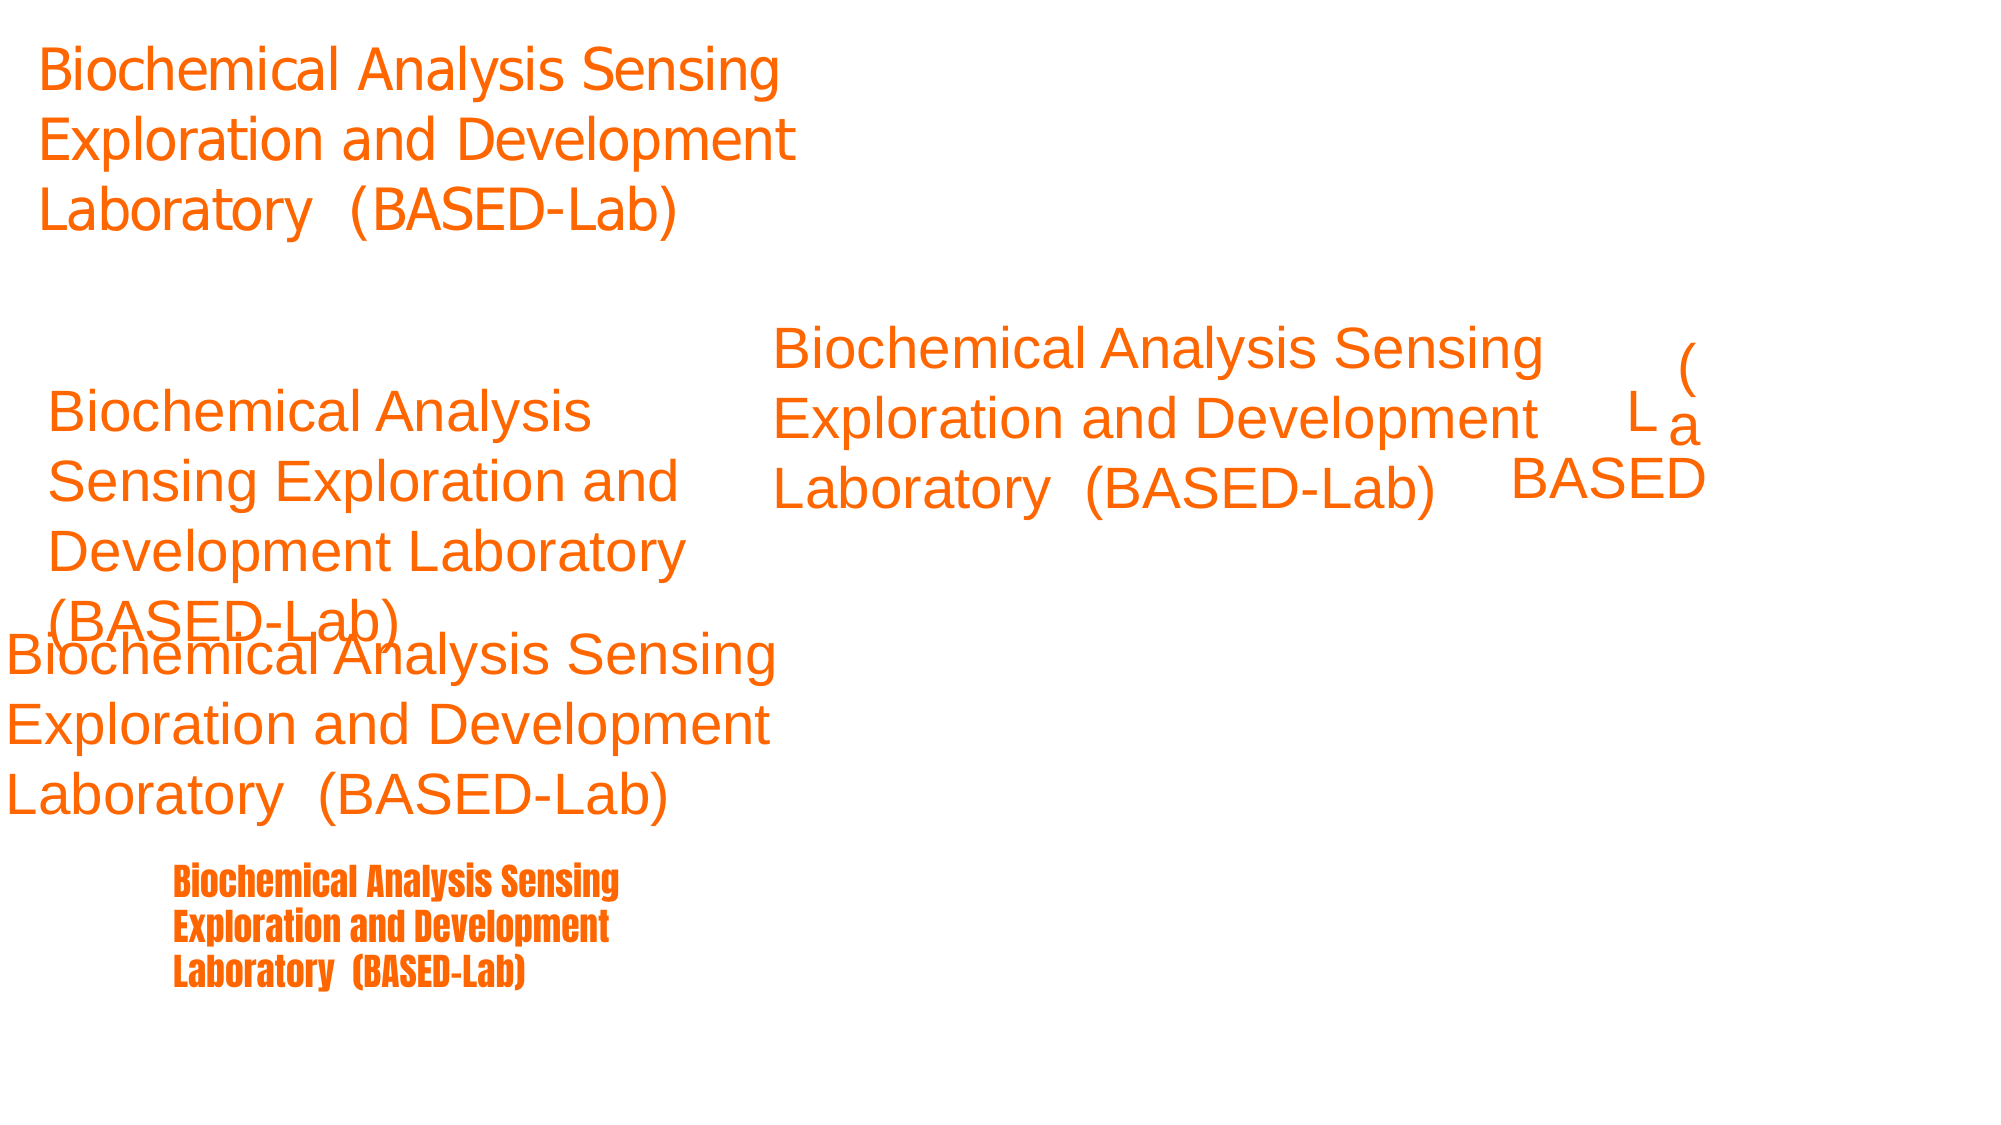

Biochemical Analysis Sensing Exploration and Development Laboratory  (BASED-Lab)
Biochemical Analysis Sensing Exploration and Development Laboratory  (BASED-Lab)
(
Biochemical Analysis Sensing Exploration and Development Laboratory  (BASED-Lab)
L
a
BASED
Biochemical Analysis Sensing Exploration and Development Laboratory  (BASED-Lab)
Biochemical Analysis Sensing Exploration and Development Laboratory  (BASED-Lab)